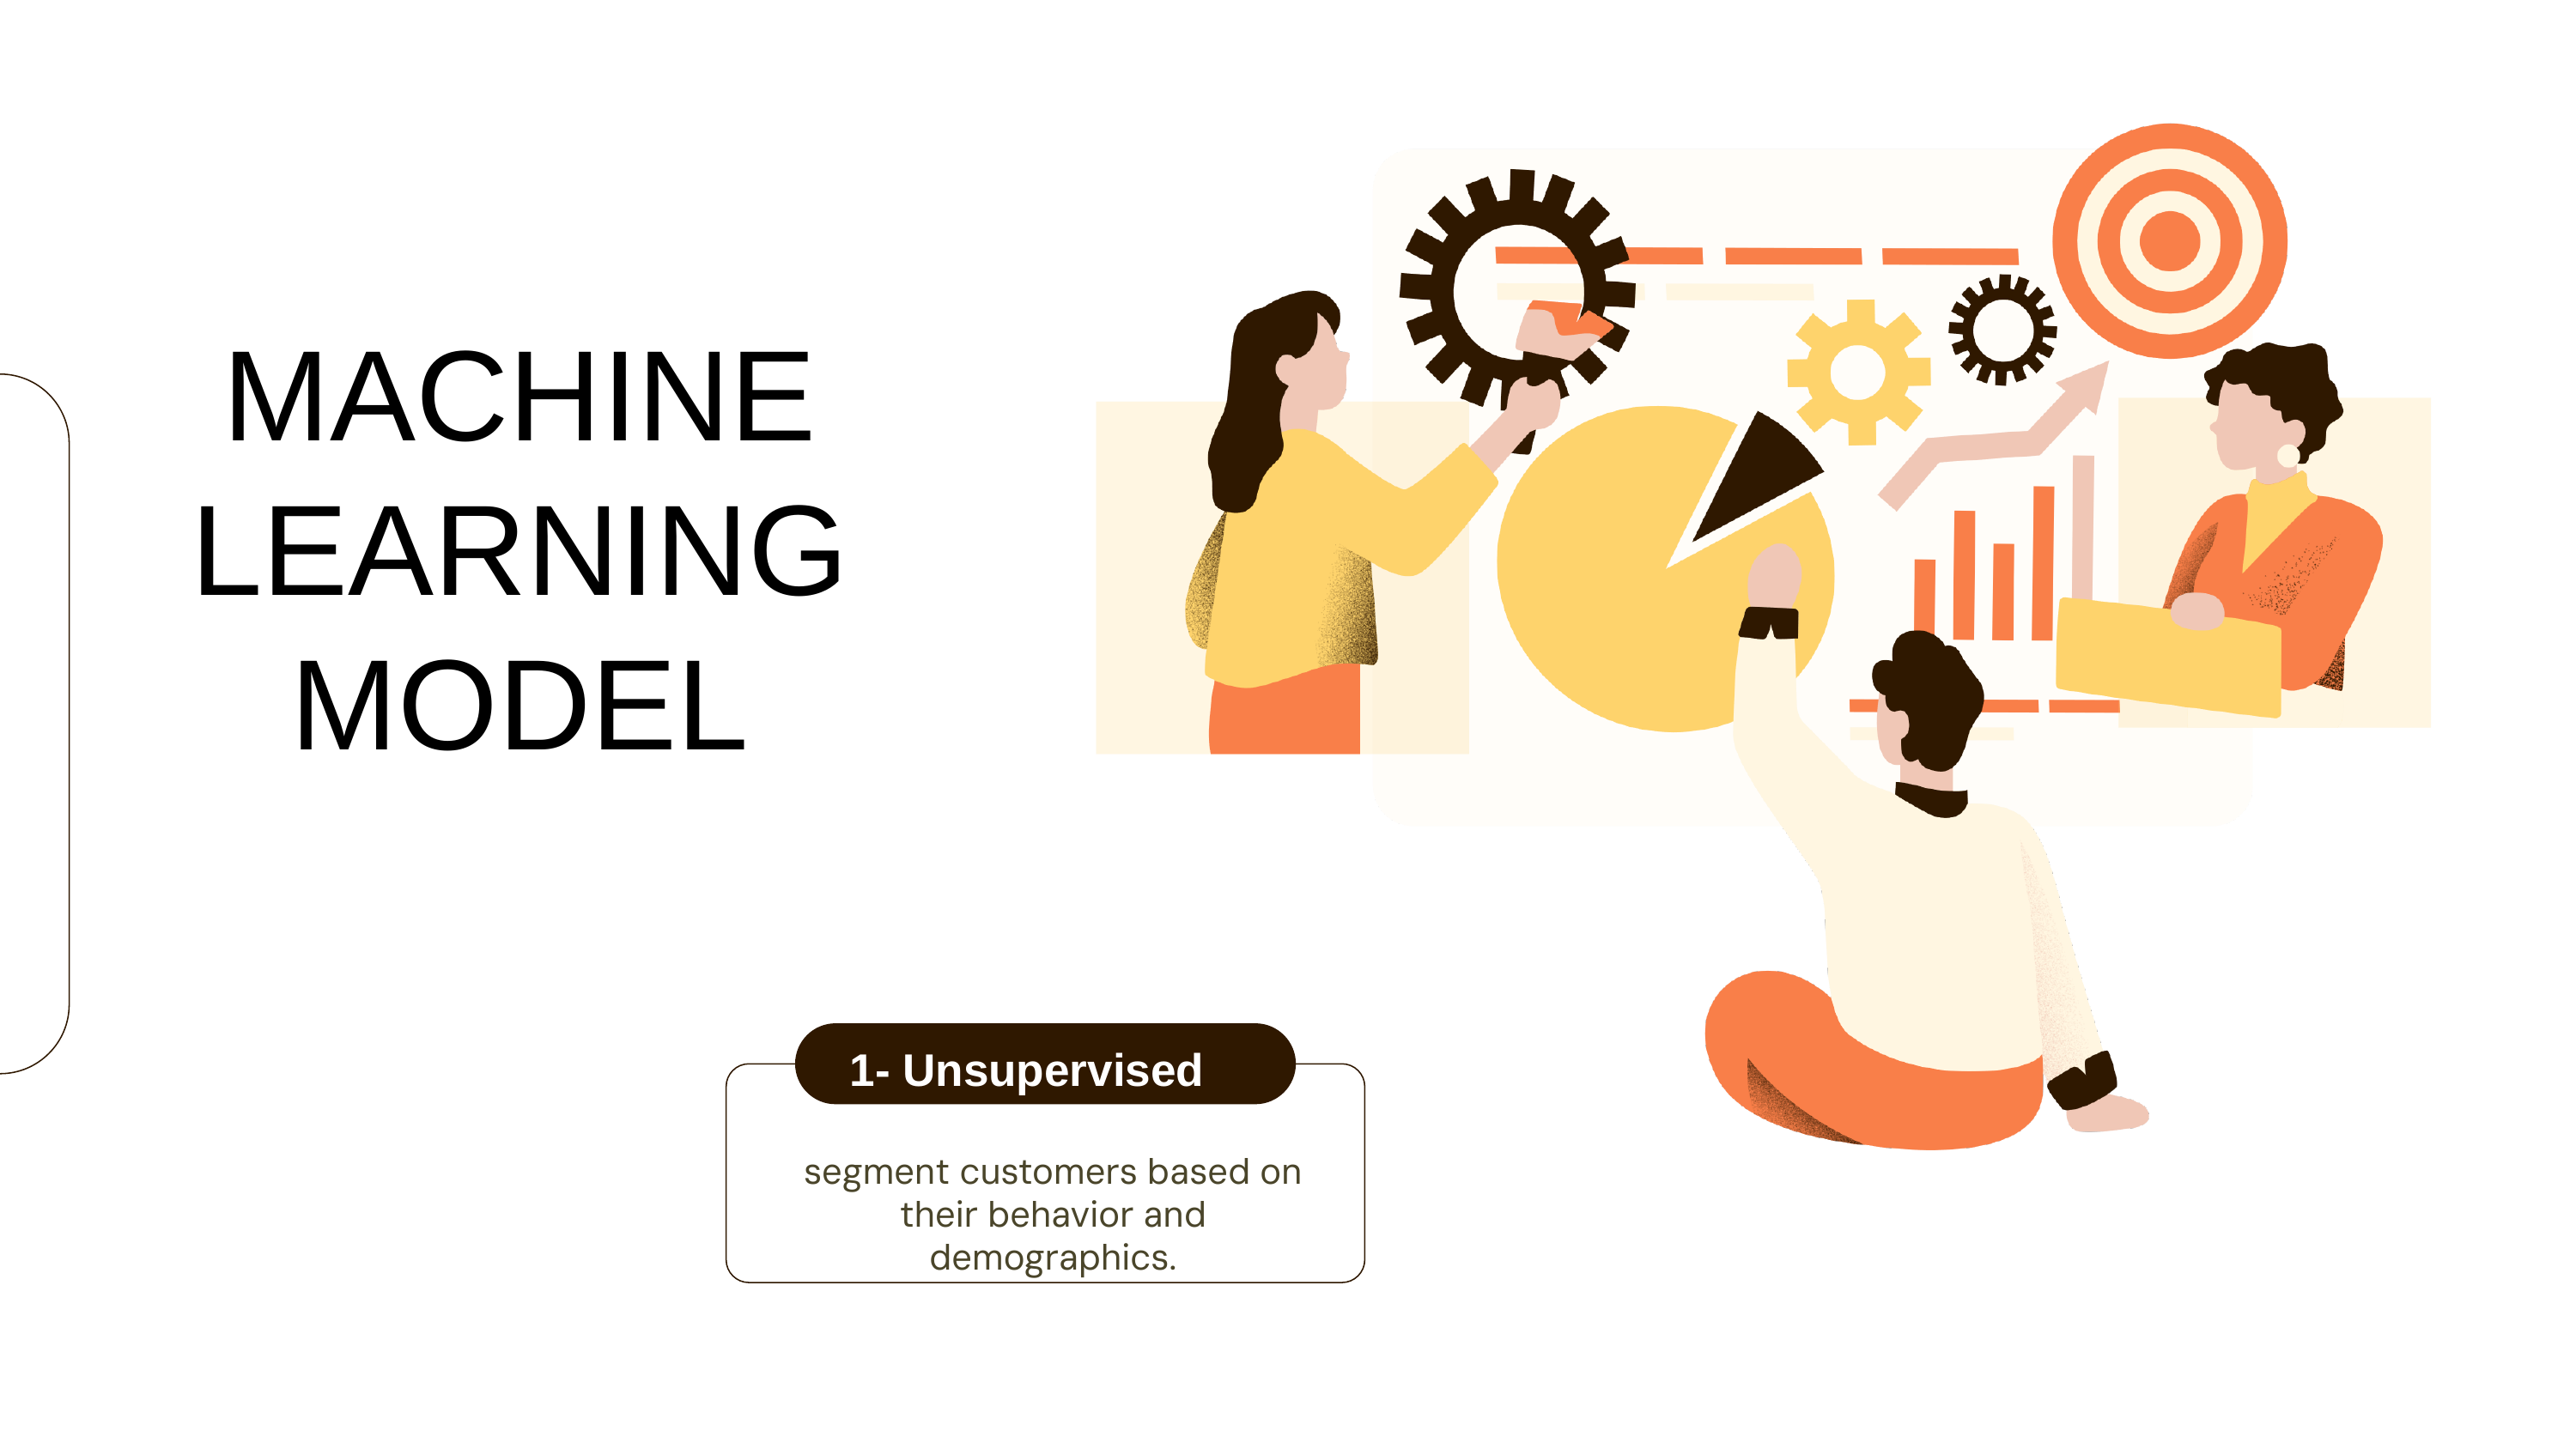

MACHINE
LEARNING
MODEL

1- Unsupervised

segment customers based on their behavior and demographics.